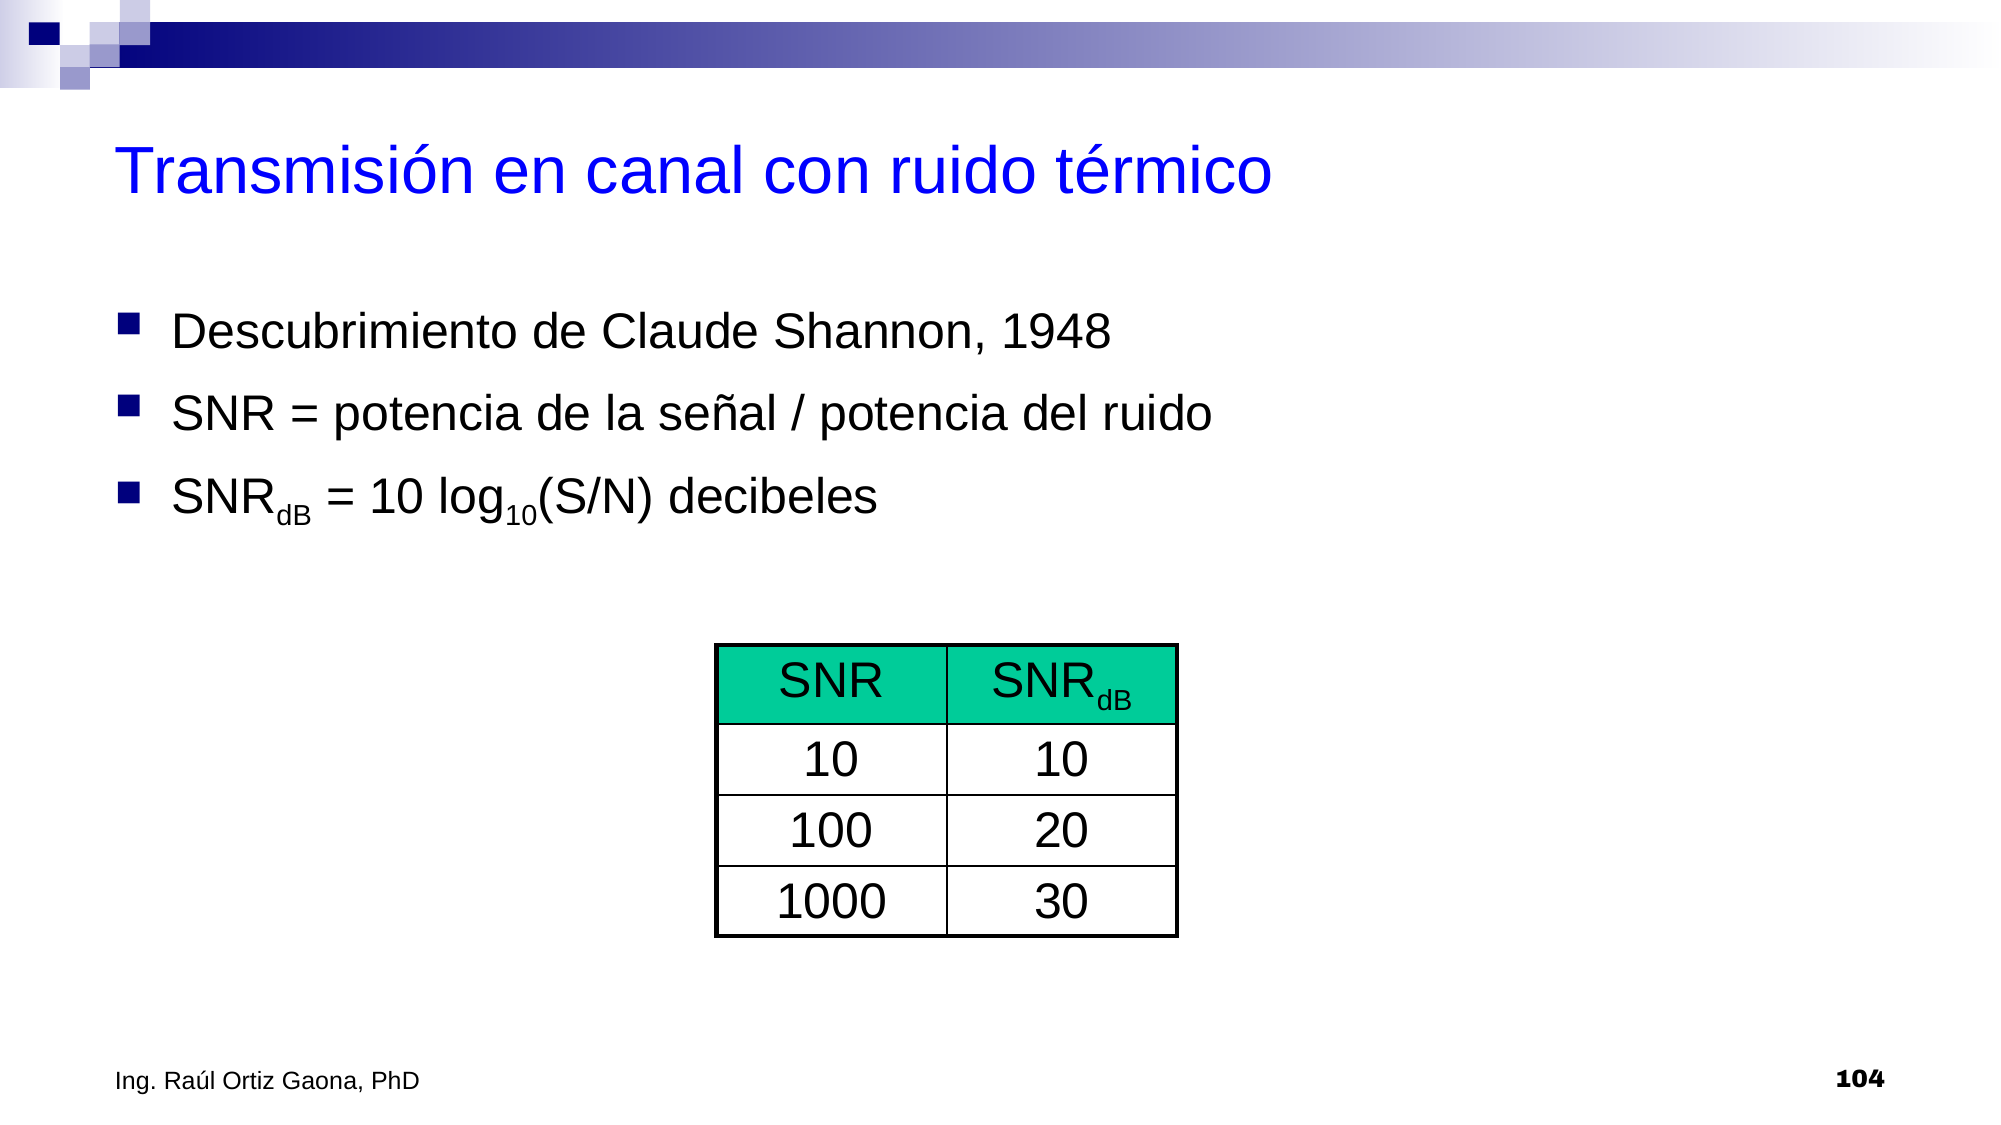

# Transmisión en canal con ruido térmico
Descubrimiento de Claude Shannon, 1948
SNR = potencia de la señal / potencia del ruido
SNRdB = 10 log10(S/N) decibeles
| SNR | SNRdB |
| --- | --- |
| 10 | 10 |
| 100 | 20 |
| 1000 | 30 |
Ing. Raúl Ortiz Gaona, PhD
104